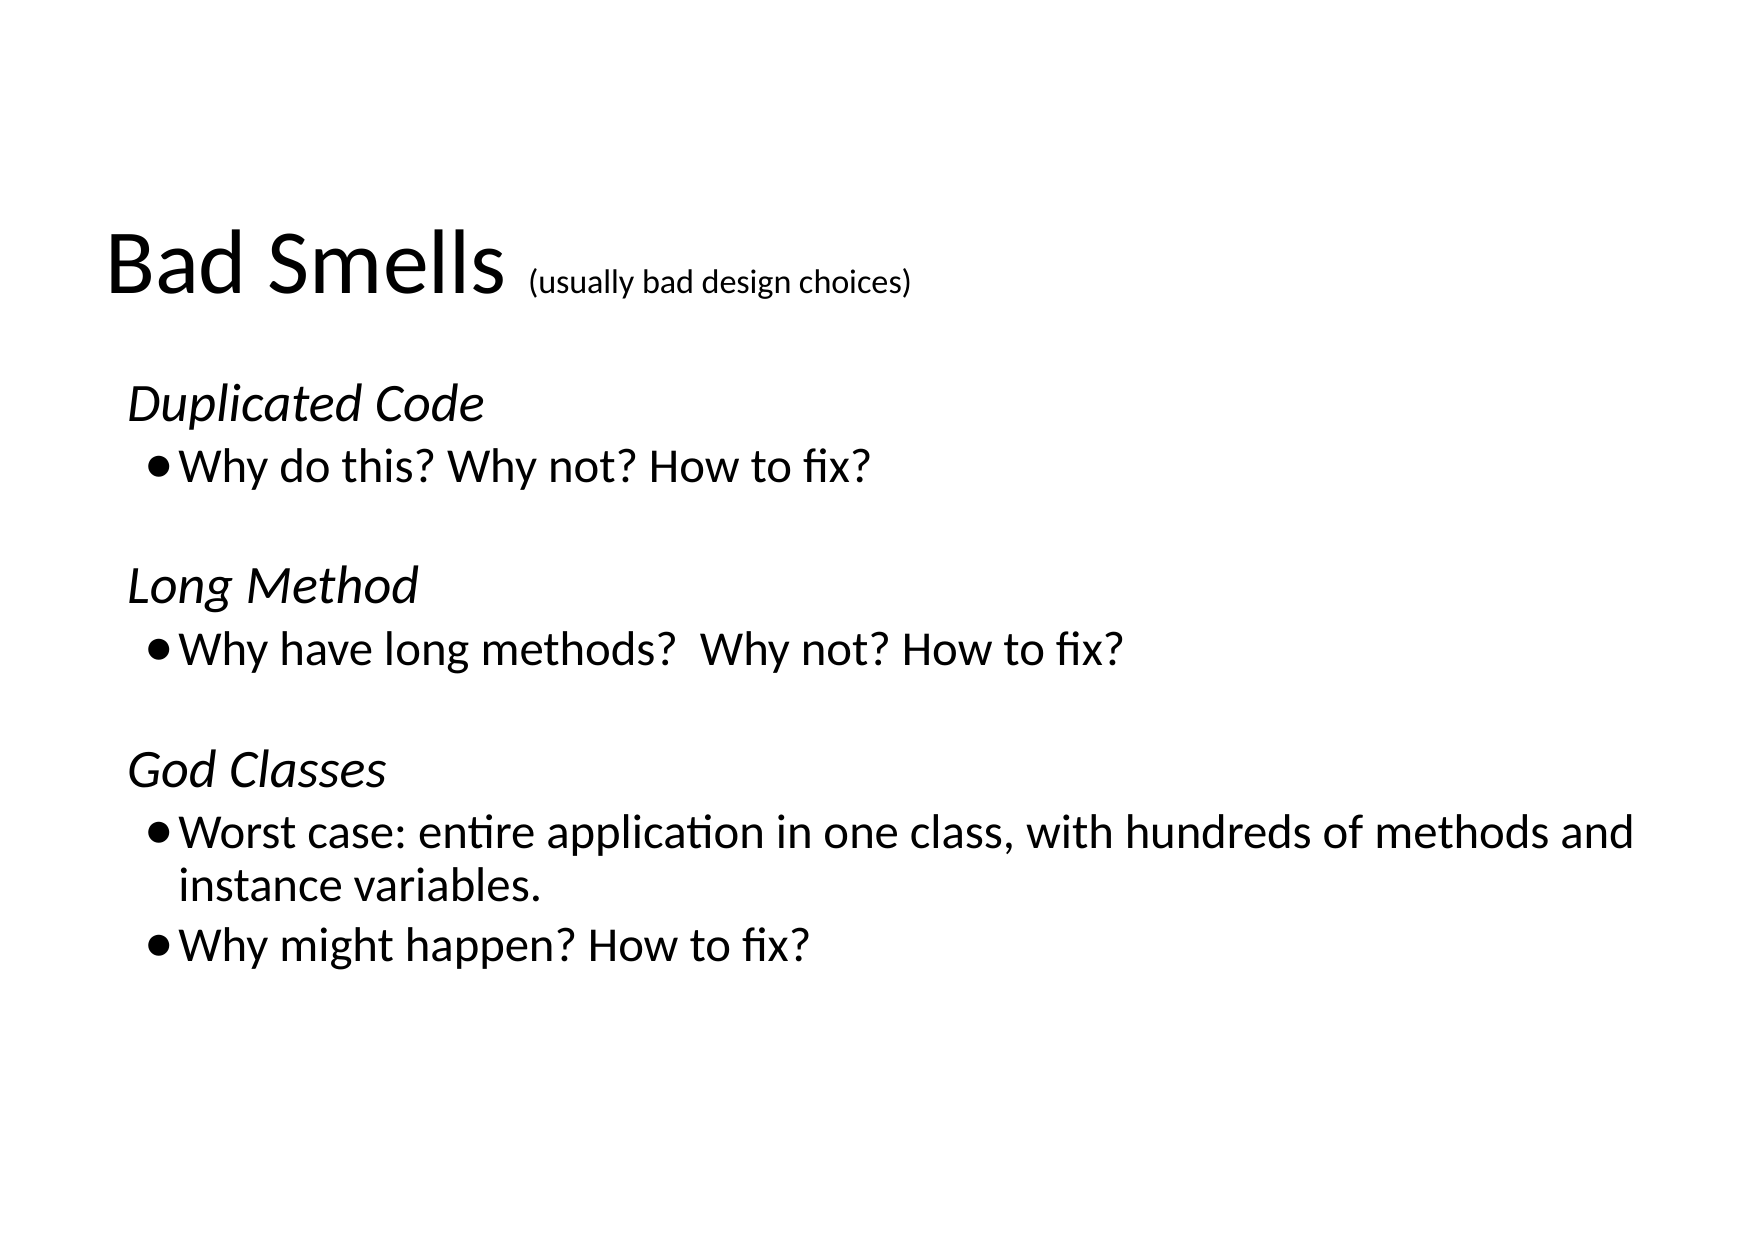

# Bad Smells (usually bad design choices)
Duplicated Code
Why do this? Why not? How to fix?
Long Method
Why have long methods?  Why not? How to fix?
God Classes
Worst case: entire application in one class, with hundreds of methods and instance variables.
Why might happen? How to fix?